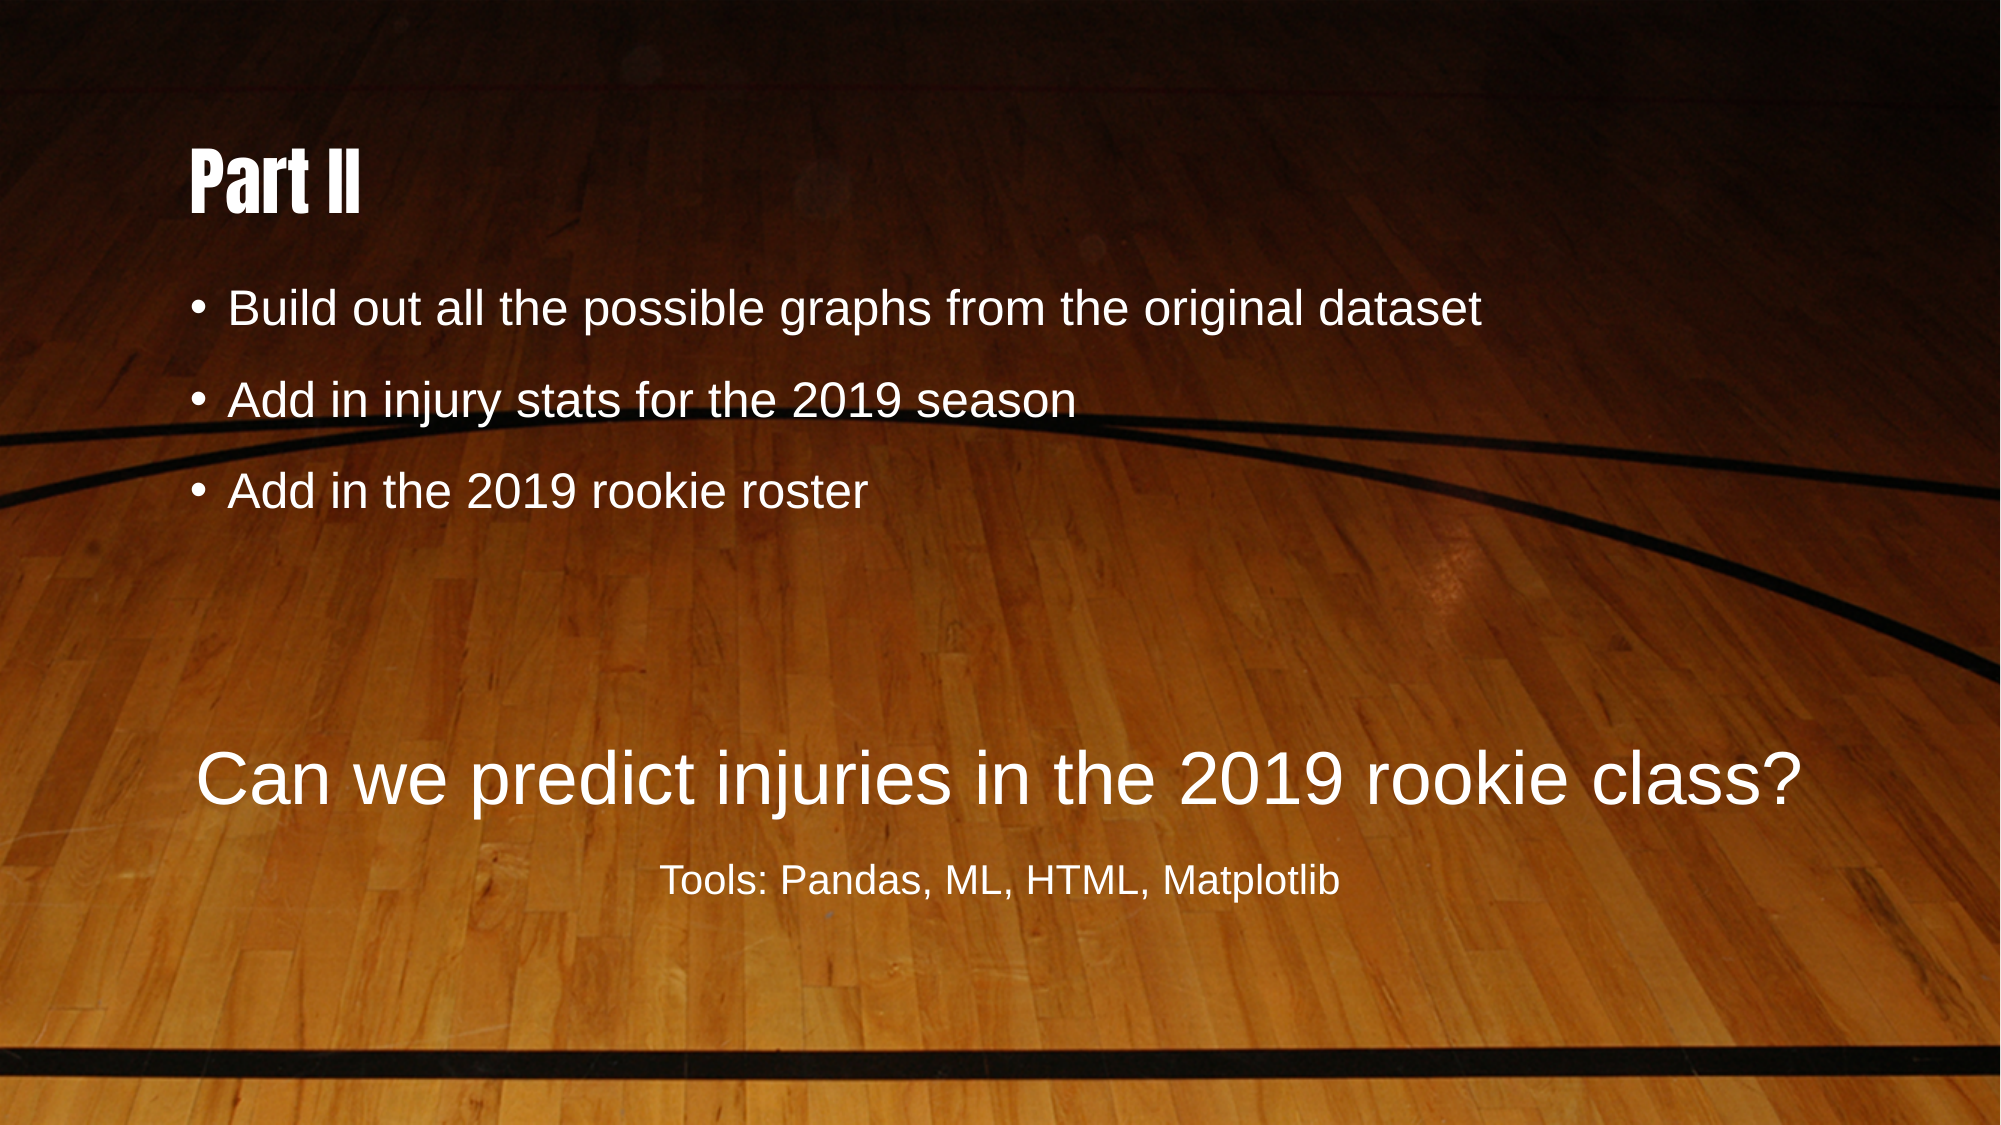

# Part II
Build out all the possible graphs from the original dataset
Add in injury stats for the 2019 season
Add in the 2019 rookie roster

Can we predict injuries in the 2019 rookie class?
Tools: Pandas, ML, HTML, Matplotlib